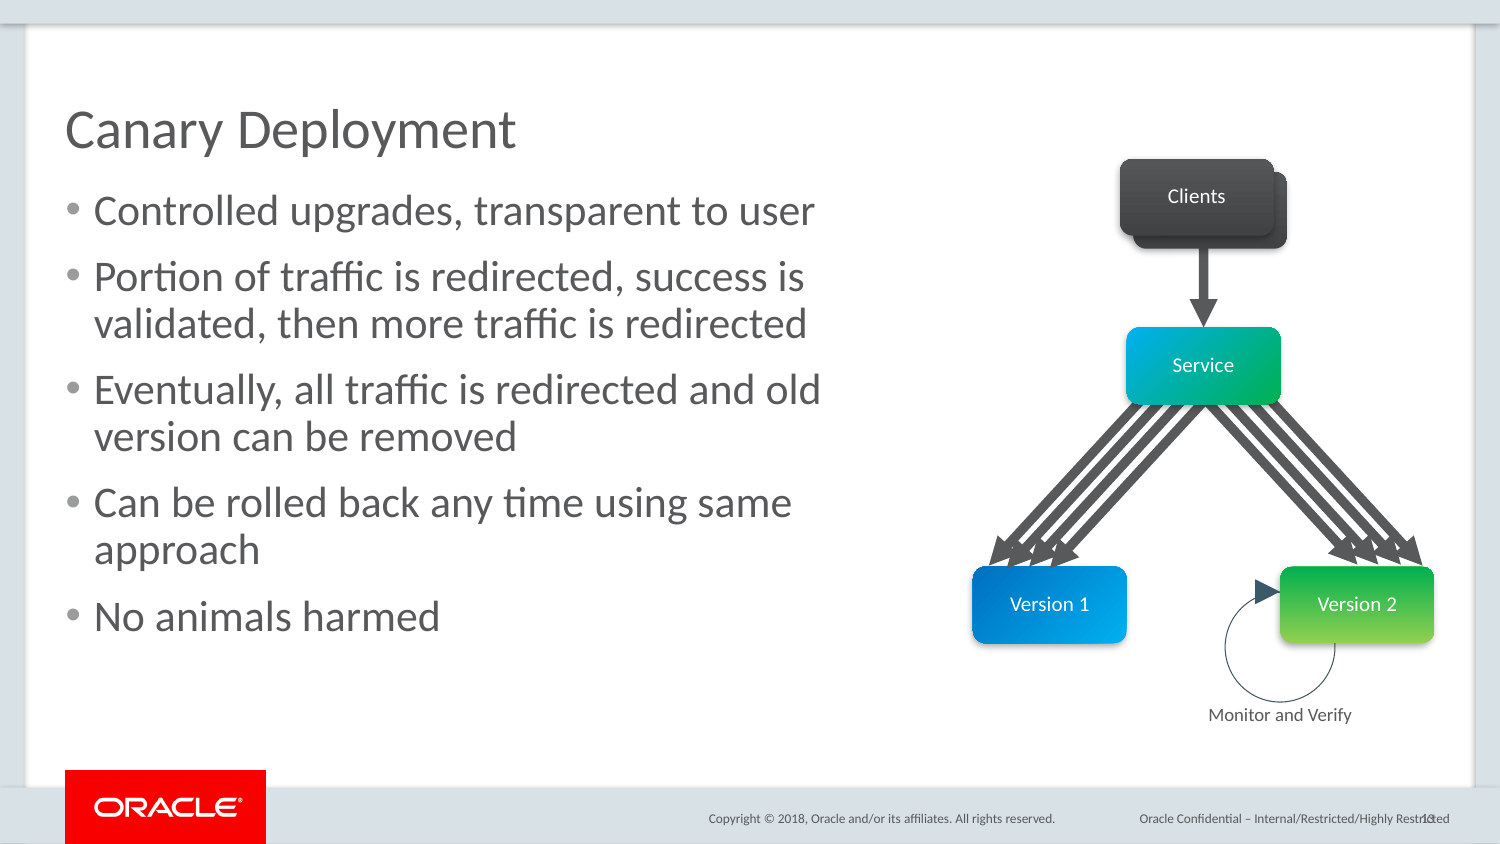

# Canary Deployment
Clients
Closed
Controlled upgrades, transparent to user
Portion of traffic is redirected, success is validated, then more traffic is redirected
Eventually, all traffic is redirected and old version can be removed
Can be rolled back any time using same approach
No animals harmed
Service
Version 2
Version 1

Monitor and Verify
Oracle Confidential – Internal/Restricted/Highly Restricted
13